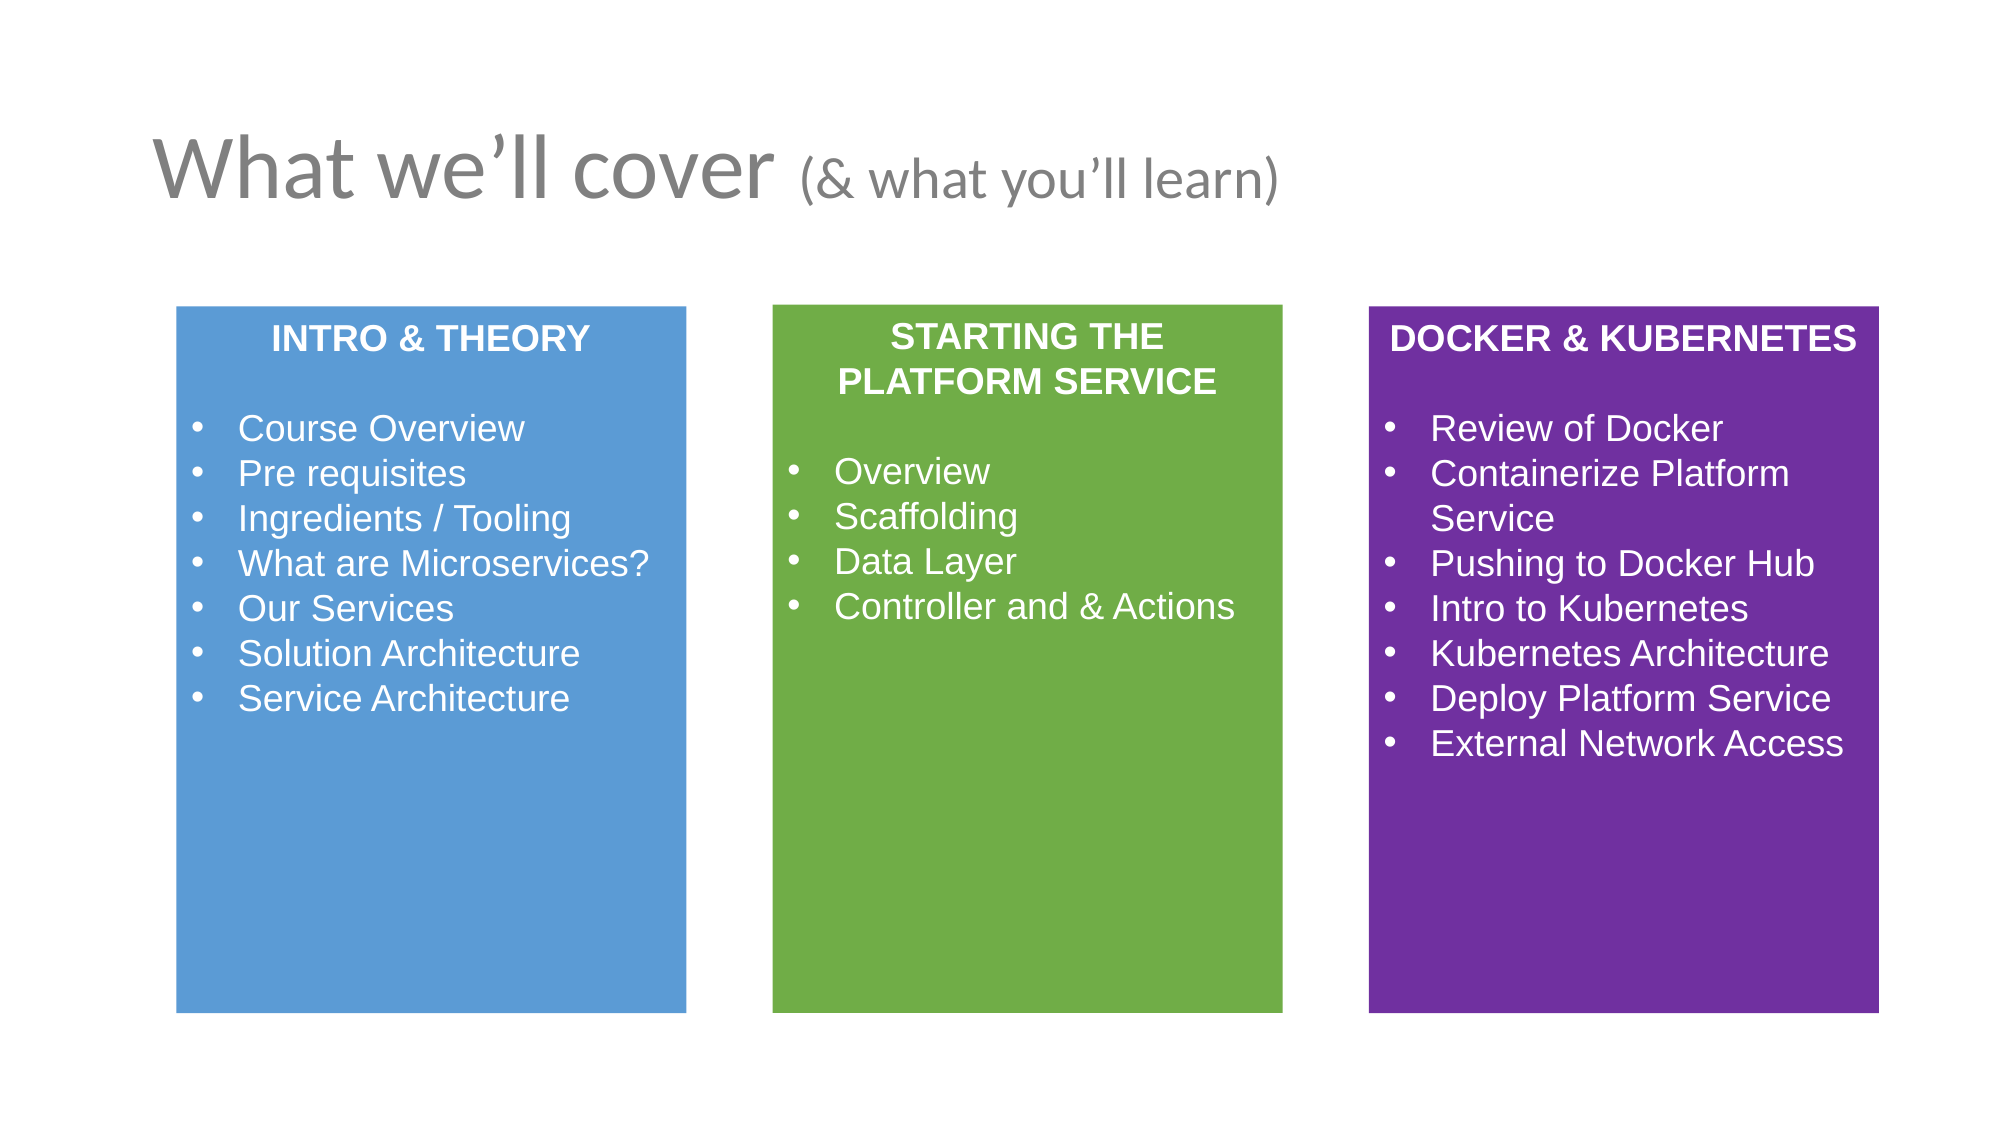

# What we’ll cover (& what you’ll learn)
STARTING THE PLATFORM SERVICE

Overview
Scaffolding
Data Layer
Controller and & Actions

INTRO & THEORY

Course Overview
Pre requisites
Ingredients / Tooling
What are Microservices?
Our Services
Solution Architecture
Service Architecture

DOCKER & KUBERNETES

Review of Docker
Containerize Platform Service
Pushing to Docker Hub
Intro to Kubernetes
Kubernetes Architecture
Deploy Platform Service
External Network Access